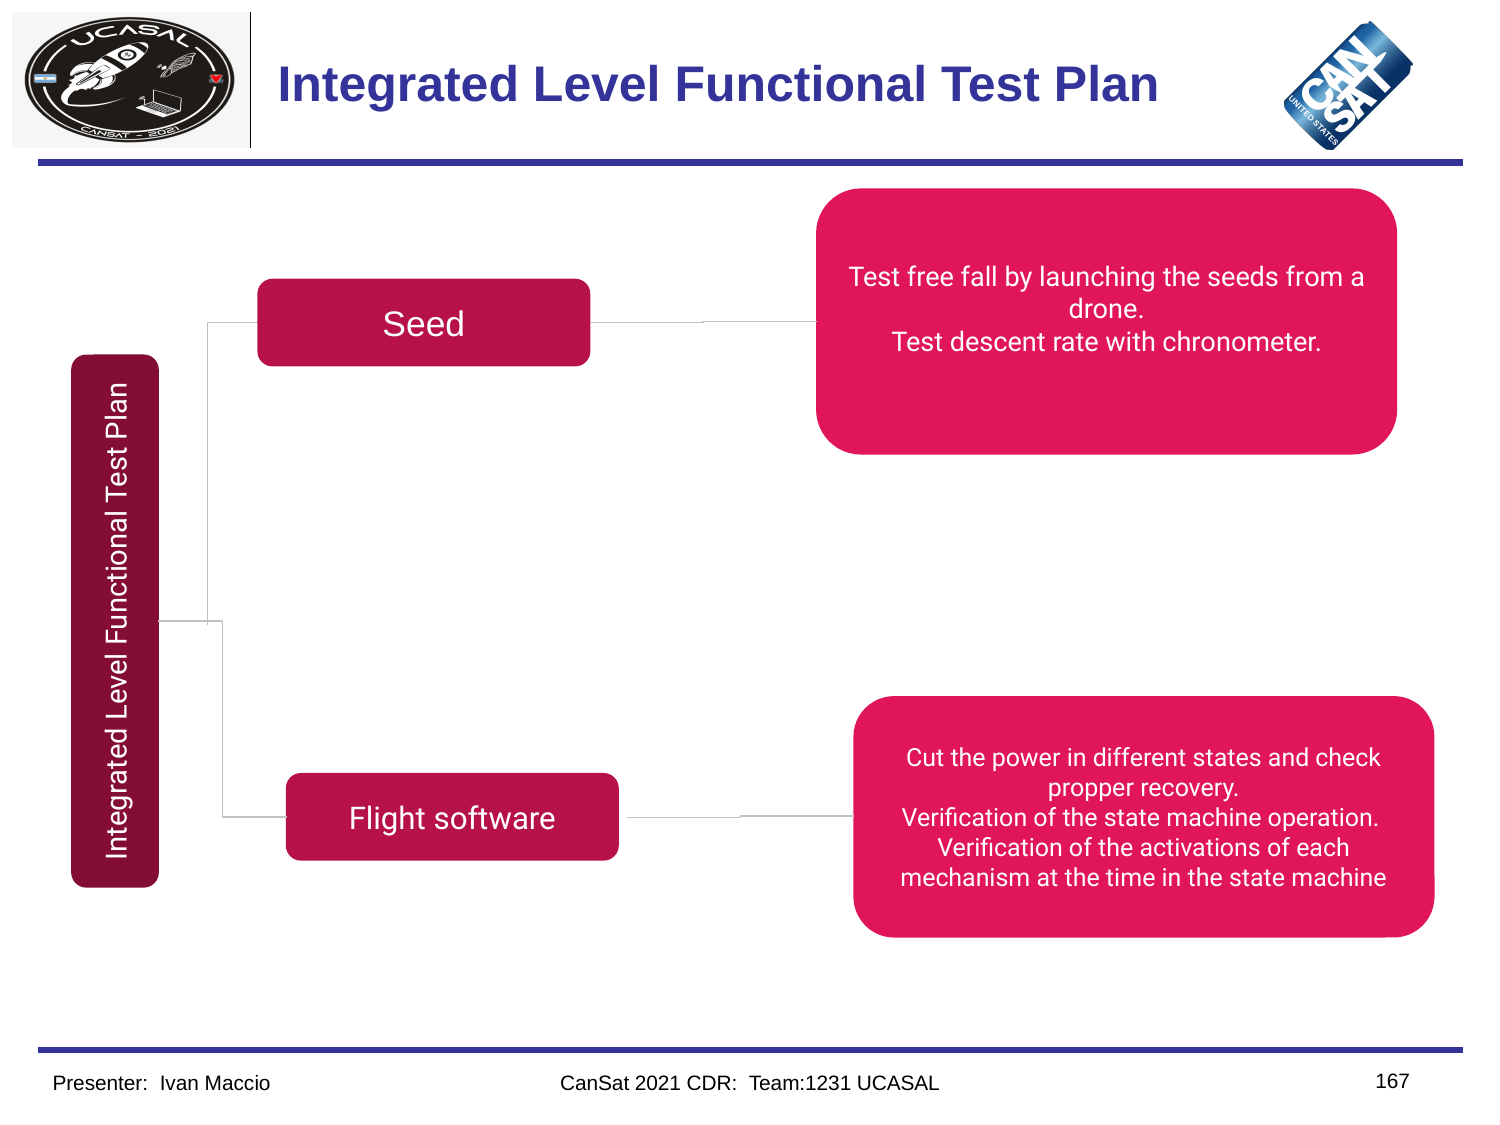

# Integrated Level Functional Test Plan
Integrated Level Functional Test Plan

Test free fall by launching the seeds from a drone.
Test descent rate with chronometer.

Seed
Integrated Level Functional Test Plan
Cut the power in different states and check propper recovery.
Verification of the state machine operation.  Verification of the activations of each mechanism at the time in the state machine
Flight software
167
Presenter:  Ivan Maccio
CanSat 2021 CDR:  Team:1231 UCASAL